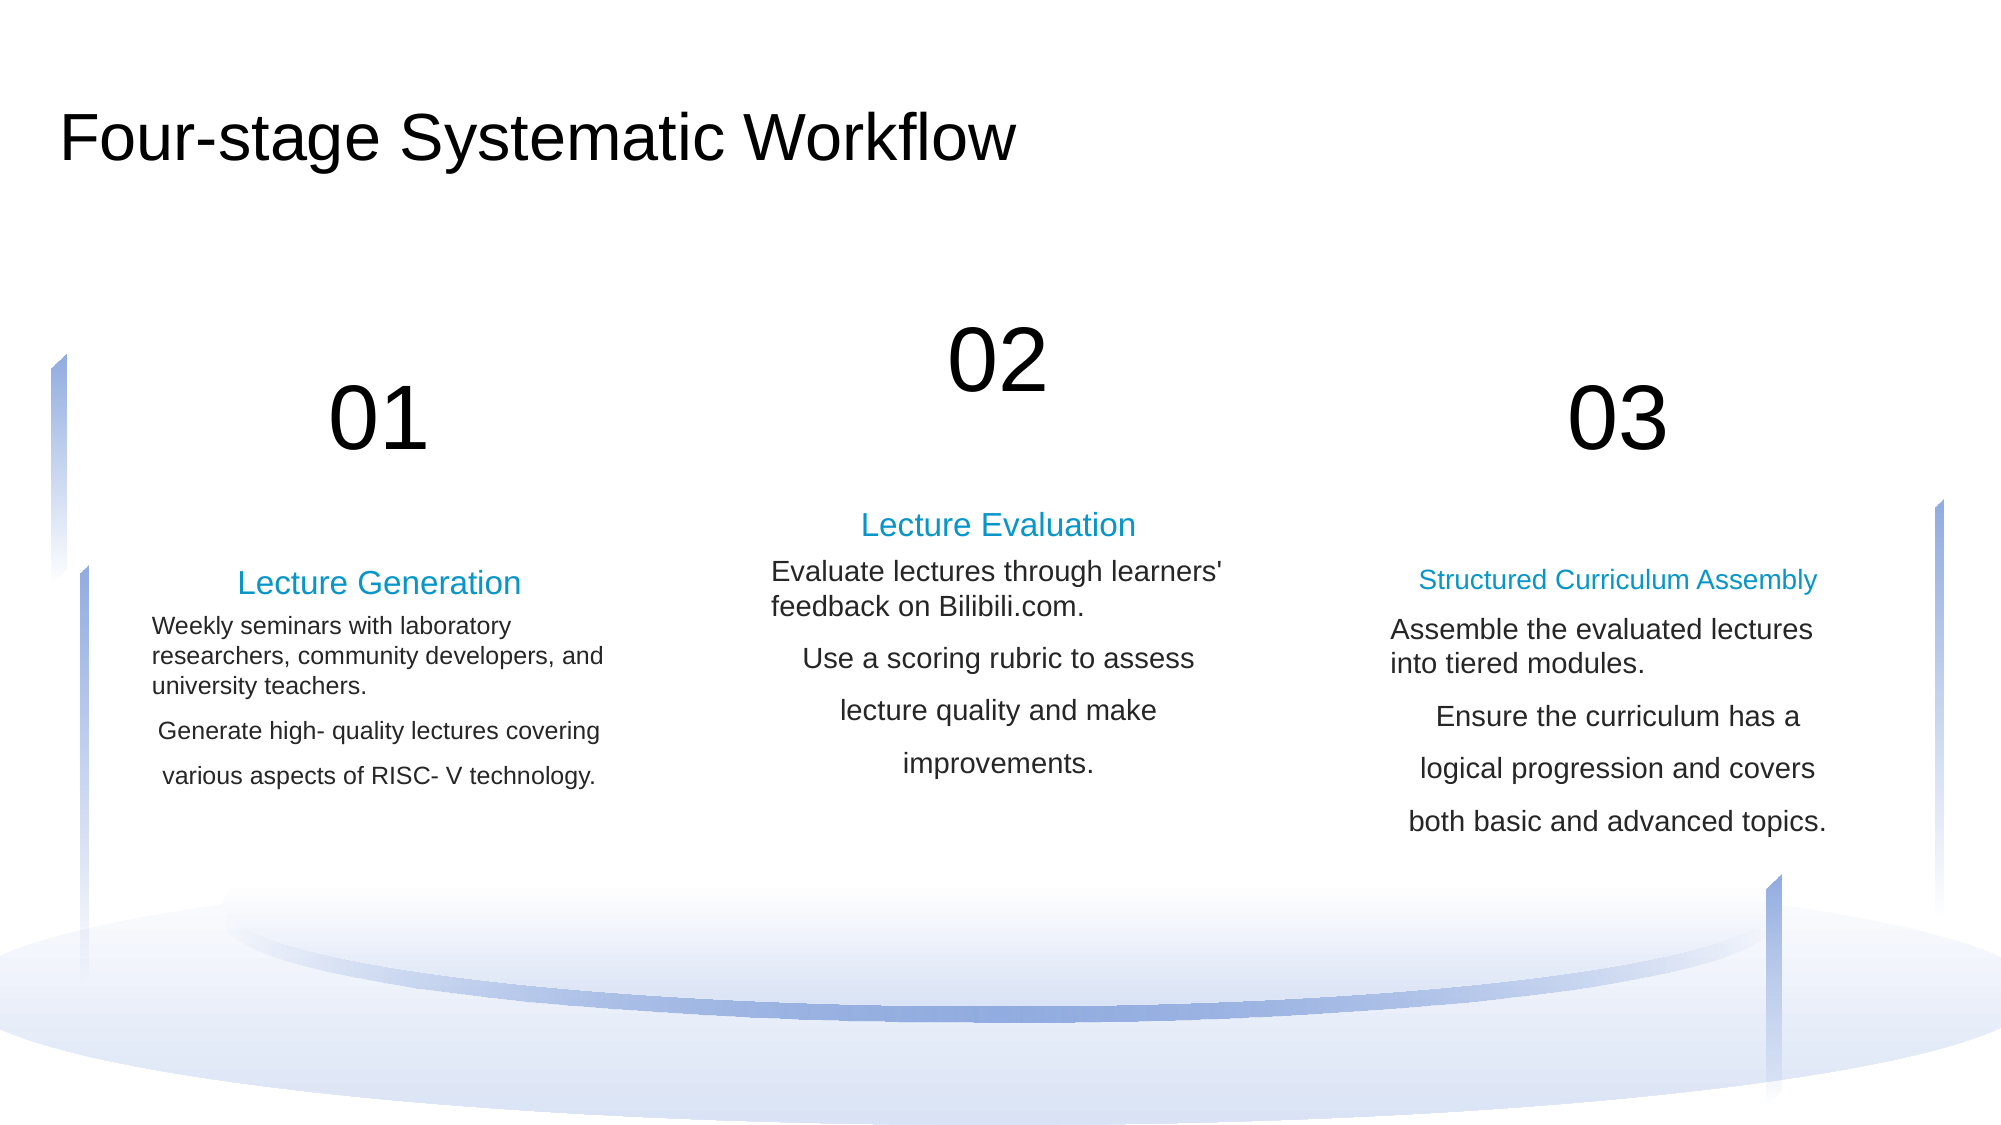

Four-stage Systematic Workflow
02
01
03

Lecture Evaluation
Lecture Generation
Structured Curriculum Assembly
Evaluate lectures through learners' feedback on Bilibili.com.
Use a scoring rubric to assess lecture quality and make improvements.
Weekly seminars with laboratory researchers, community developers, and university teachers.
Generate high- quality lectures covering various aspects of RISC- V technology.
Assemble the evaluated lectures into tiered modules.
Ensure the curriculum has a logical progression and covers both basic and advanced topics.